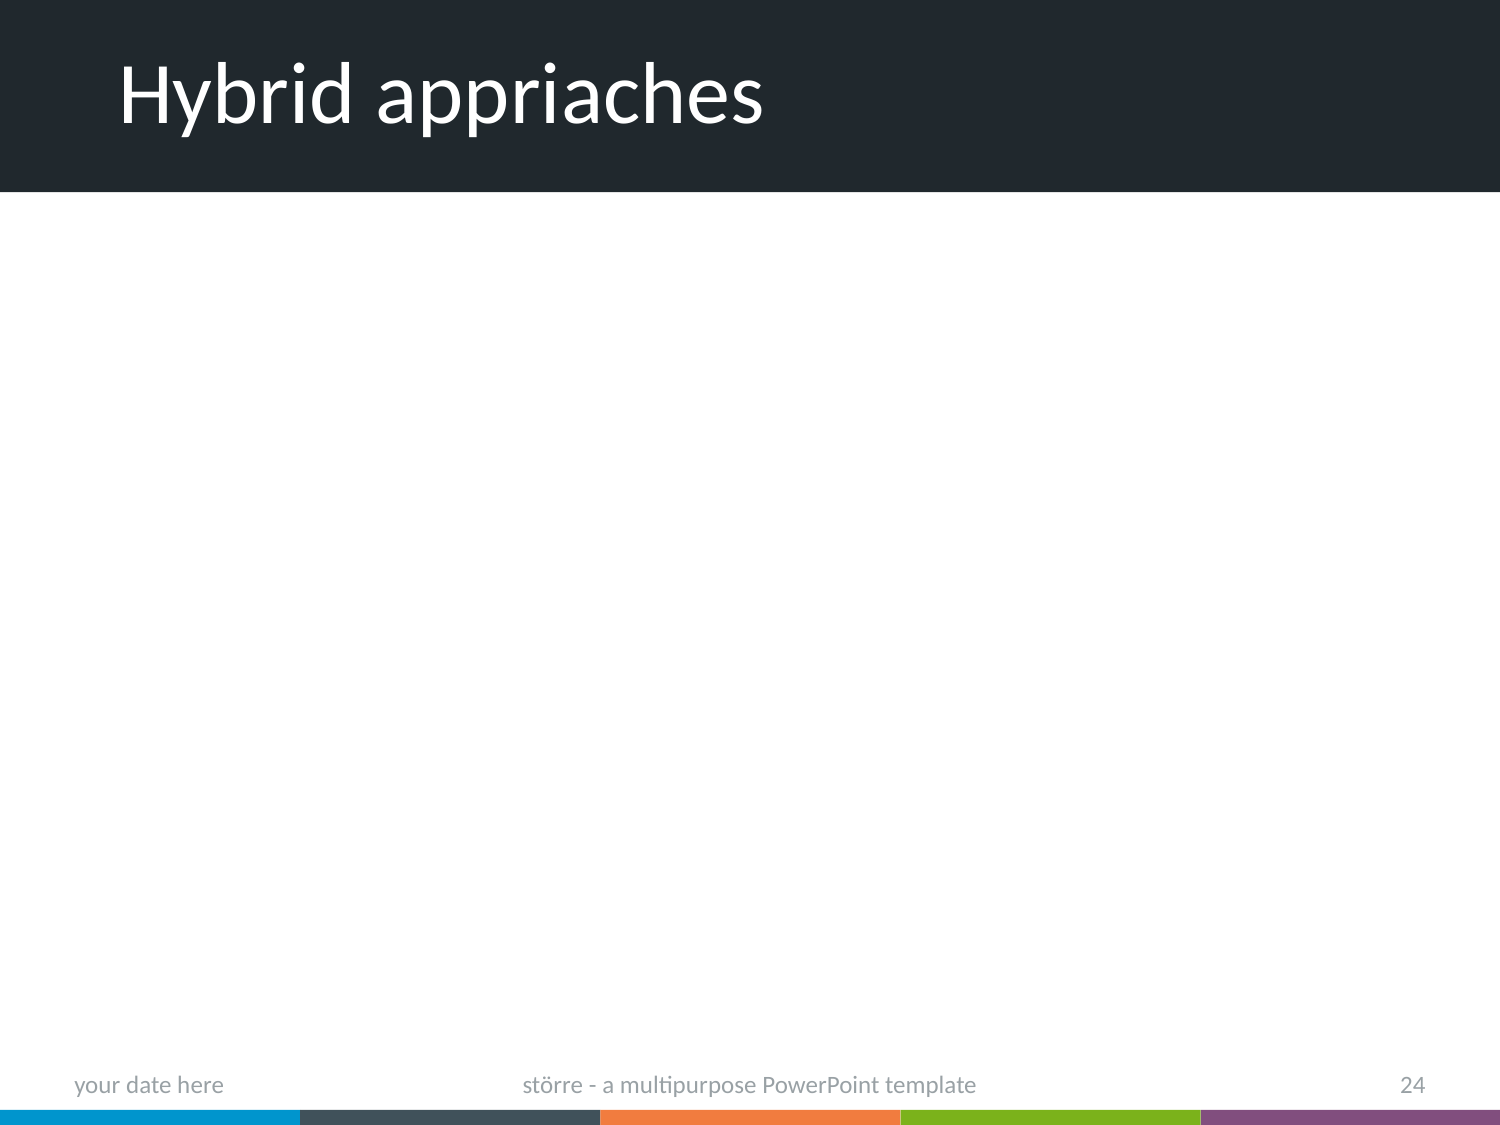

# Hybrid appriaches
your date here
större - a multipurpose PowerPoint template
24